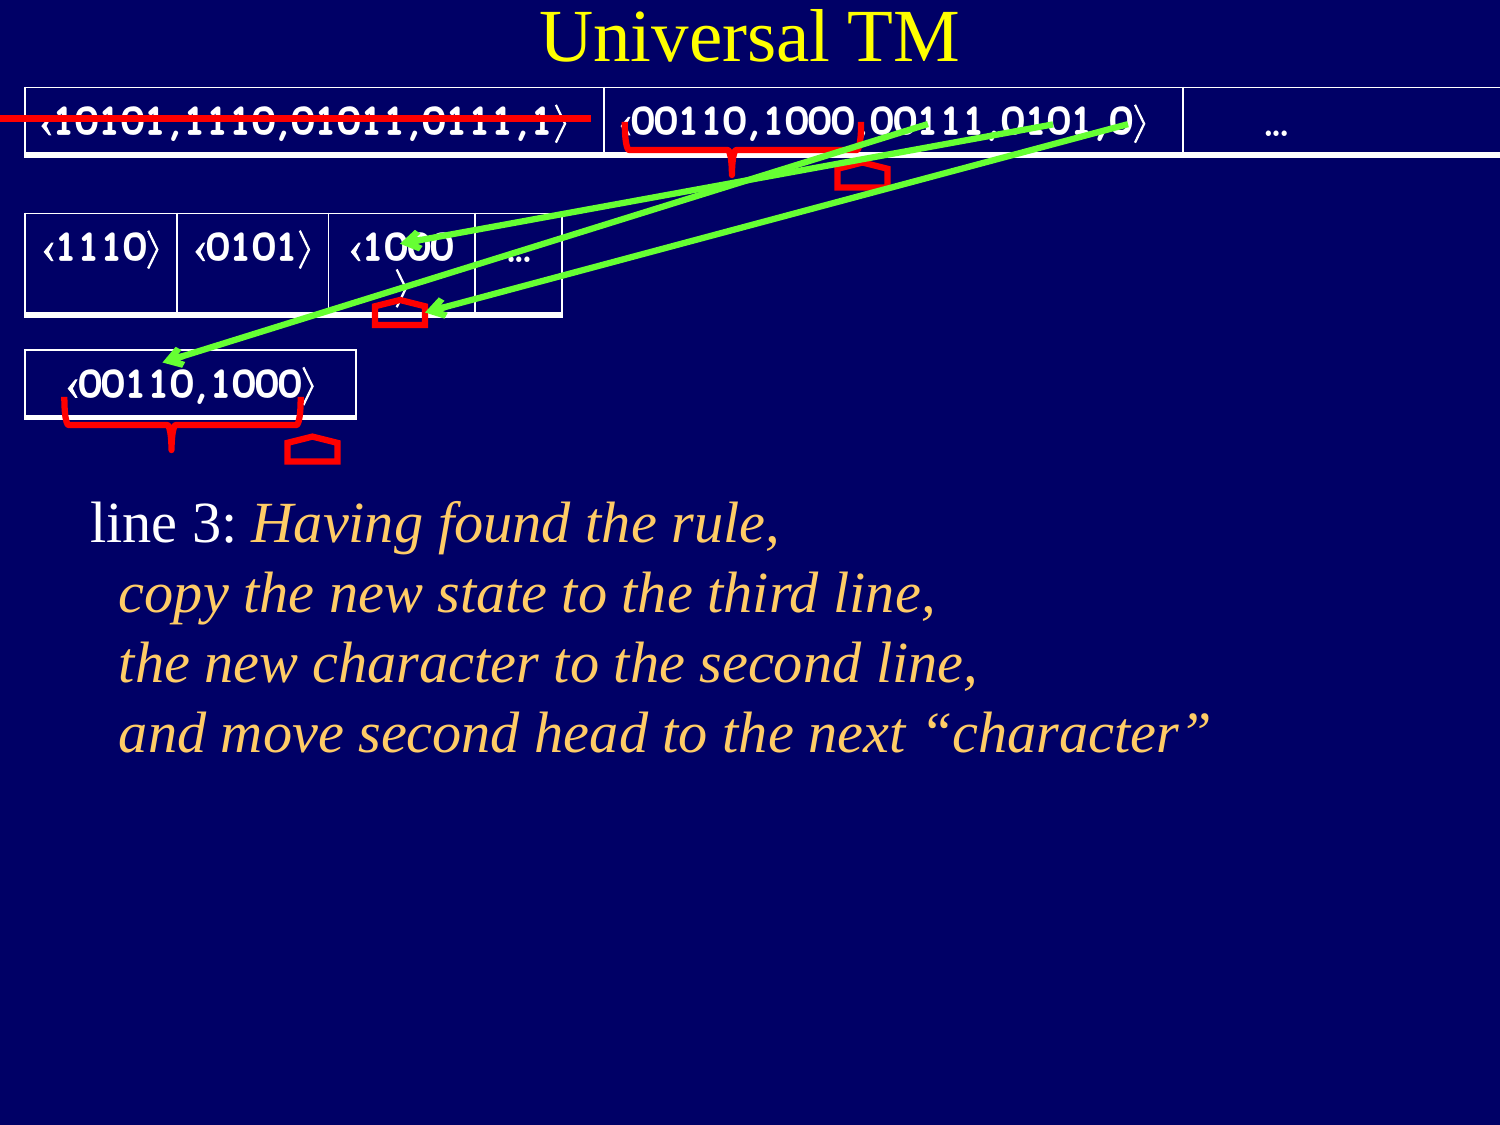

Universal TM

| 〈10101,1110,01011,0111,1〉 | 〈00110,1000,00111,0101,0〉 | … |
| --- | --- | --- |

| 〈1110〉 | 〈0101〉 | 〈1000〉 | … |
| --- | --- | --- | --- |

| 〈00110,1000〉 |
| --- |

line 3: Having found the rule,
  copy the new state to the third line,
  the new character to the second line,
  and move second head to the next “character”